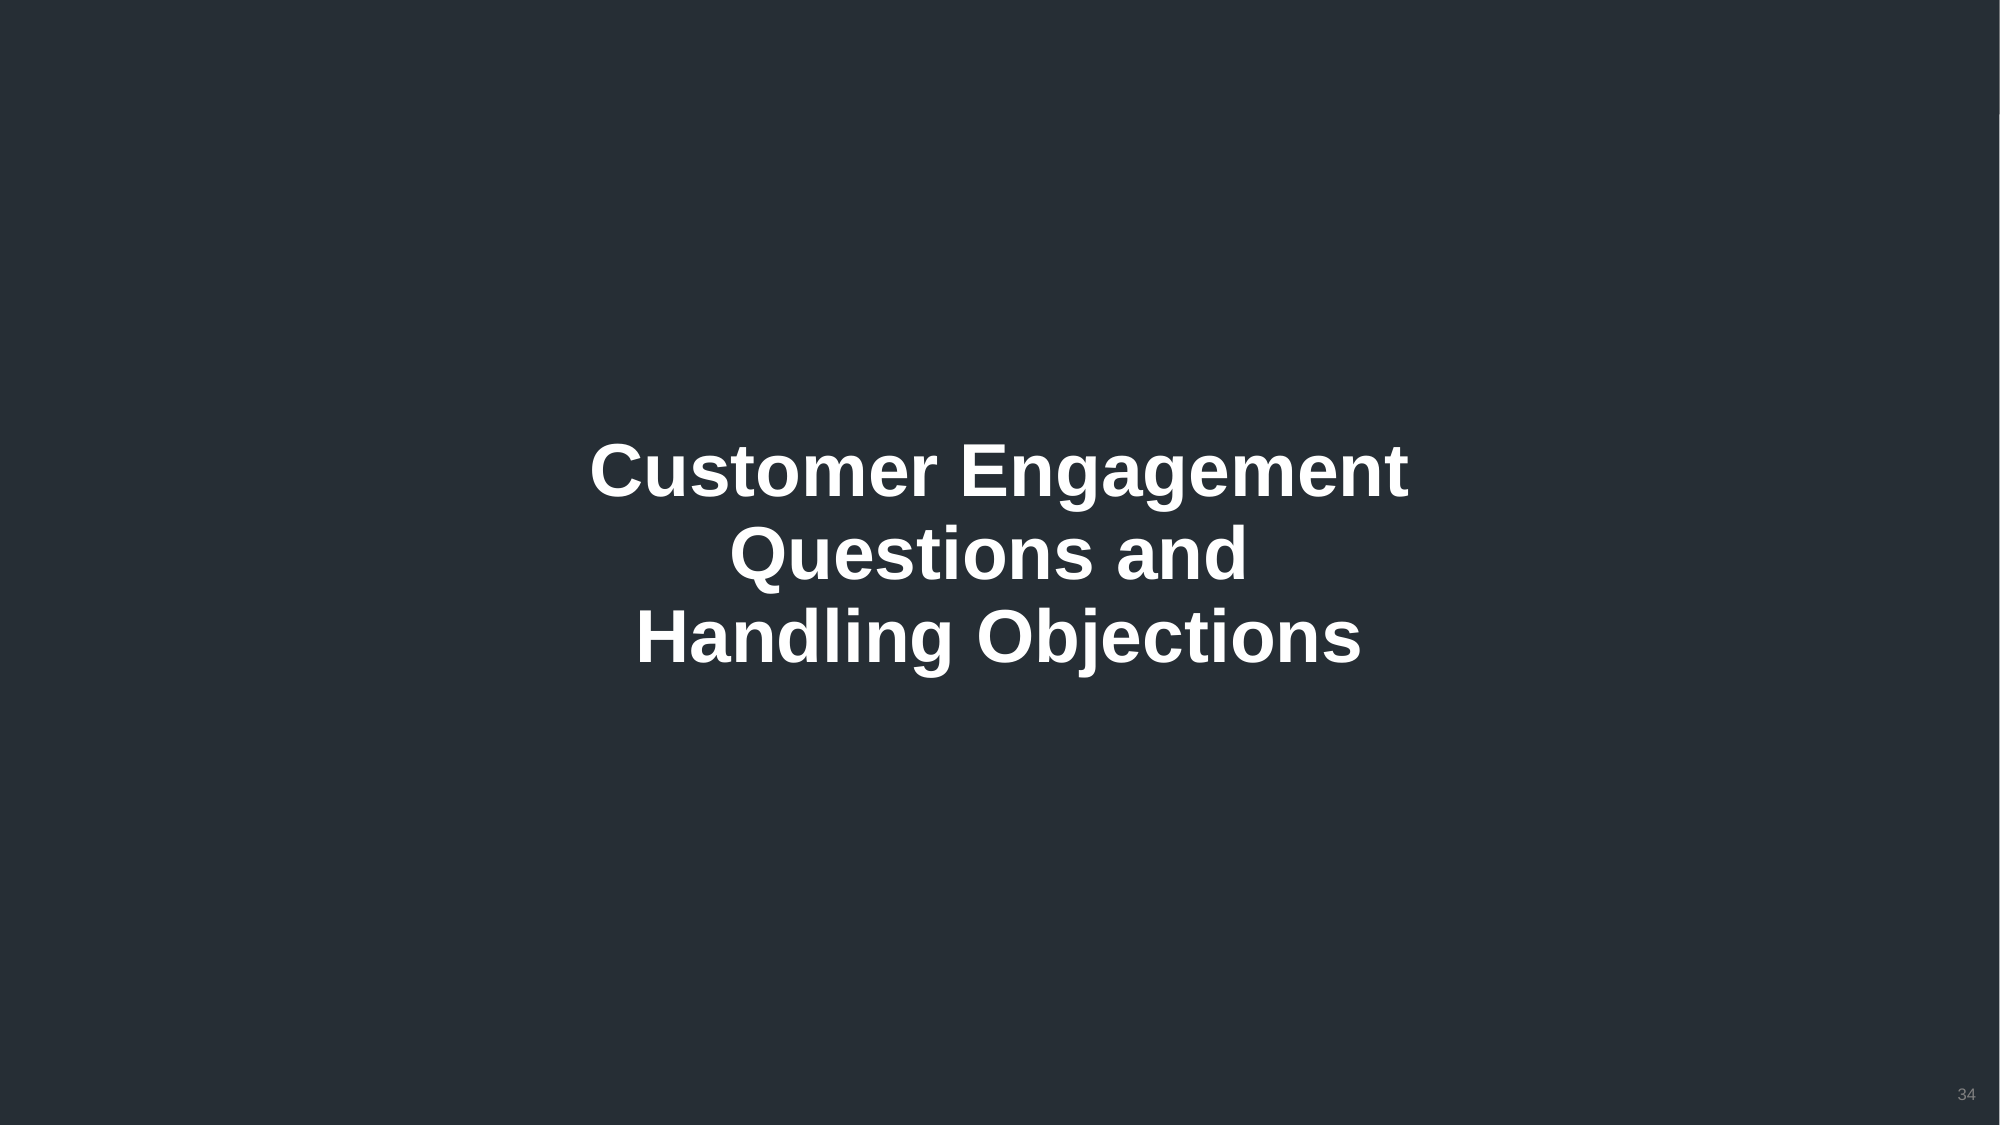

Customer Engagement Questions and
Handling Objections
34